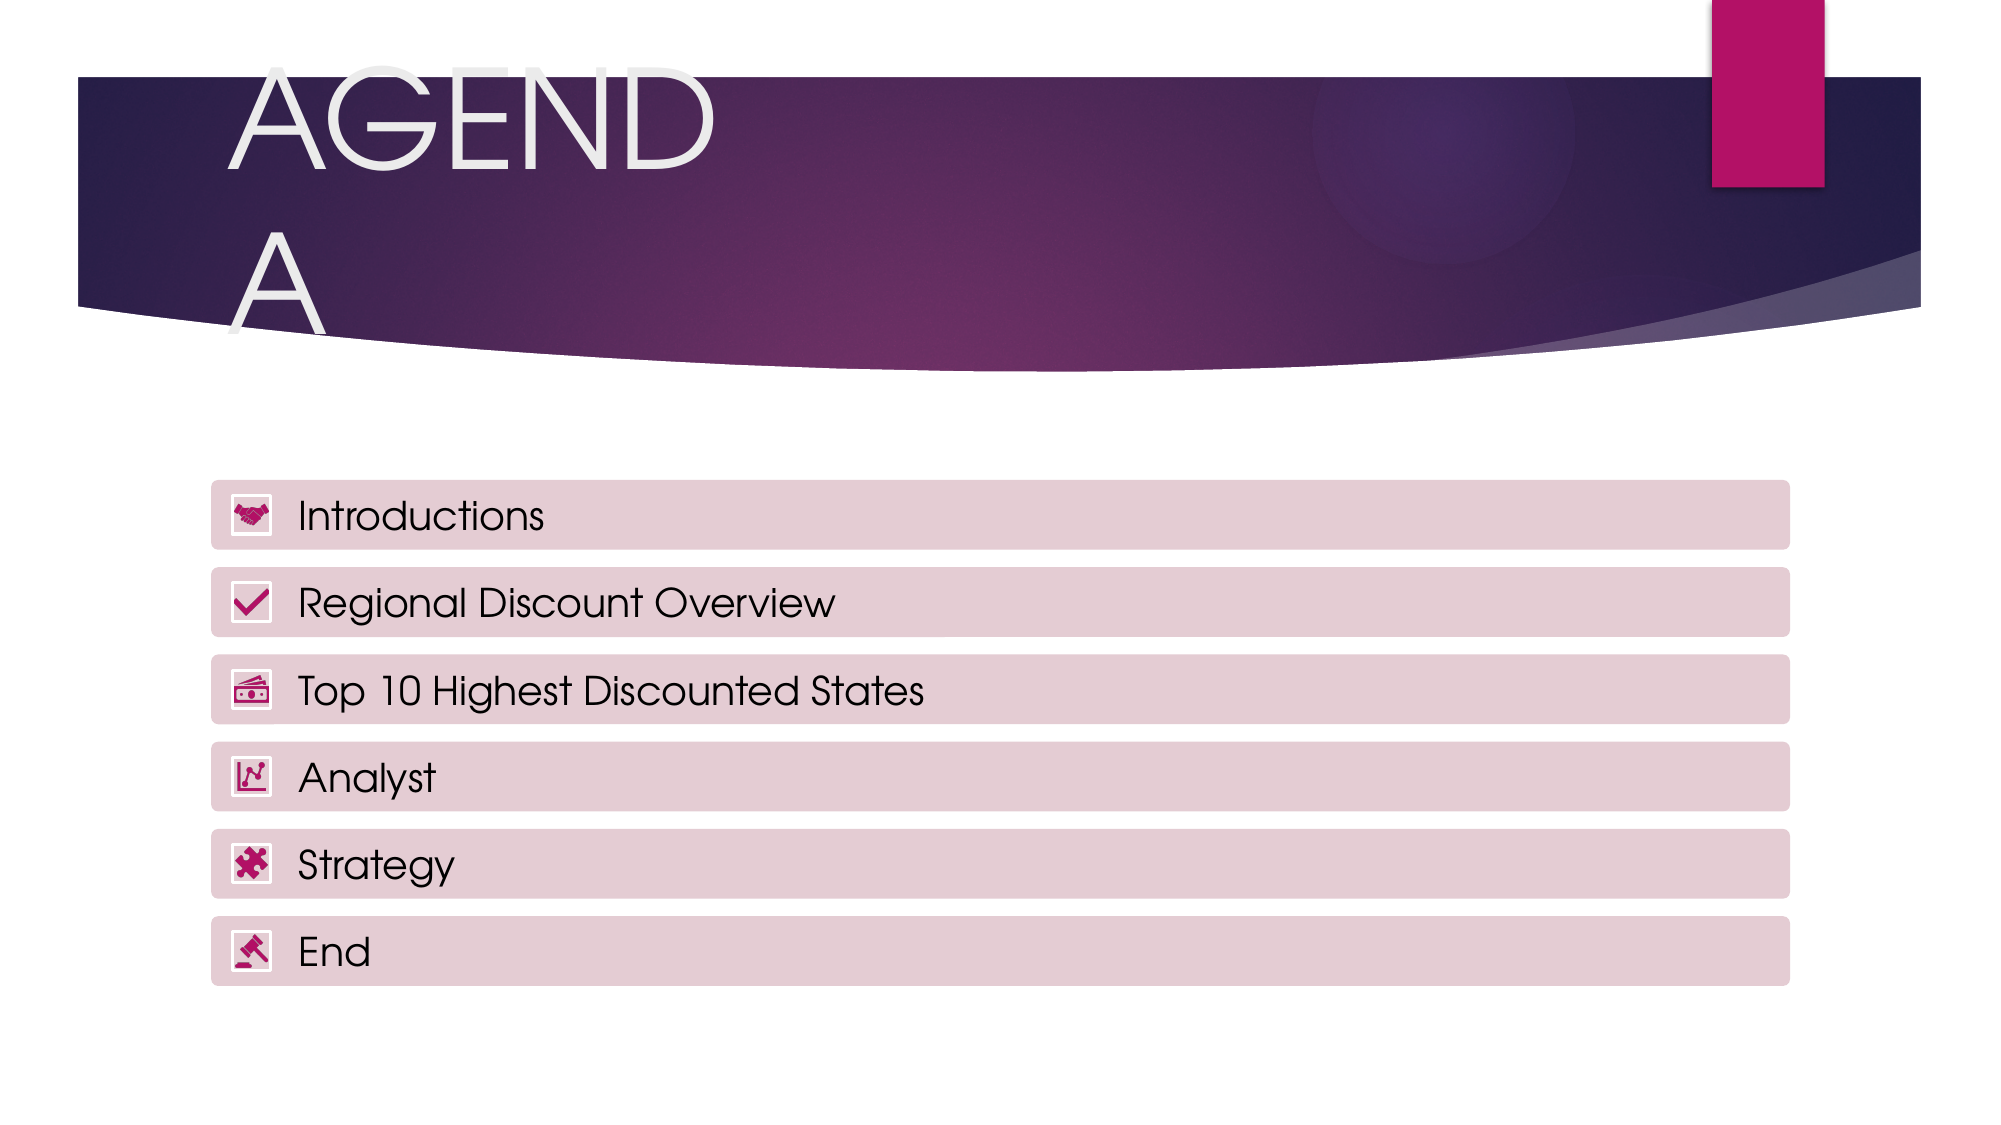

# Agenda
Introductions
Regional Discount Overview
Top 10 Highest Discounted States
Analyst
Strategy
End